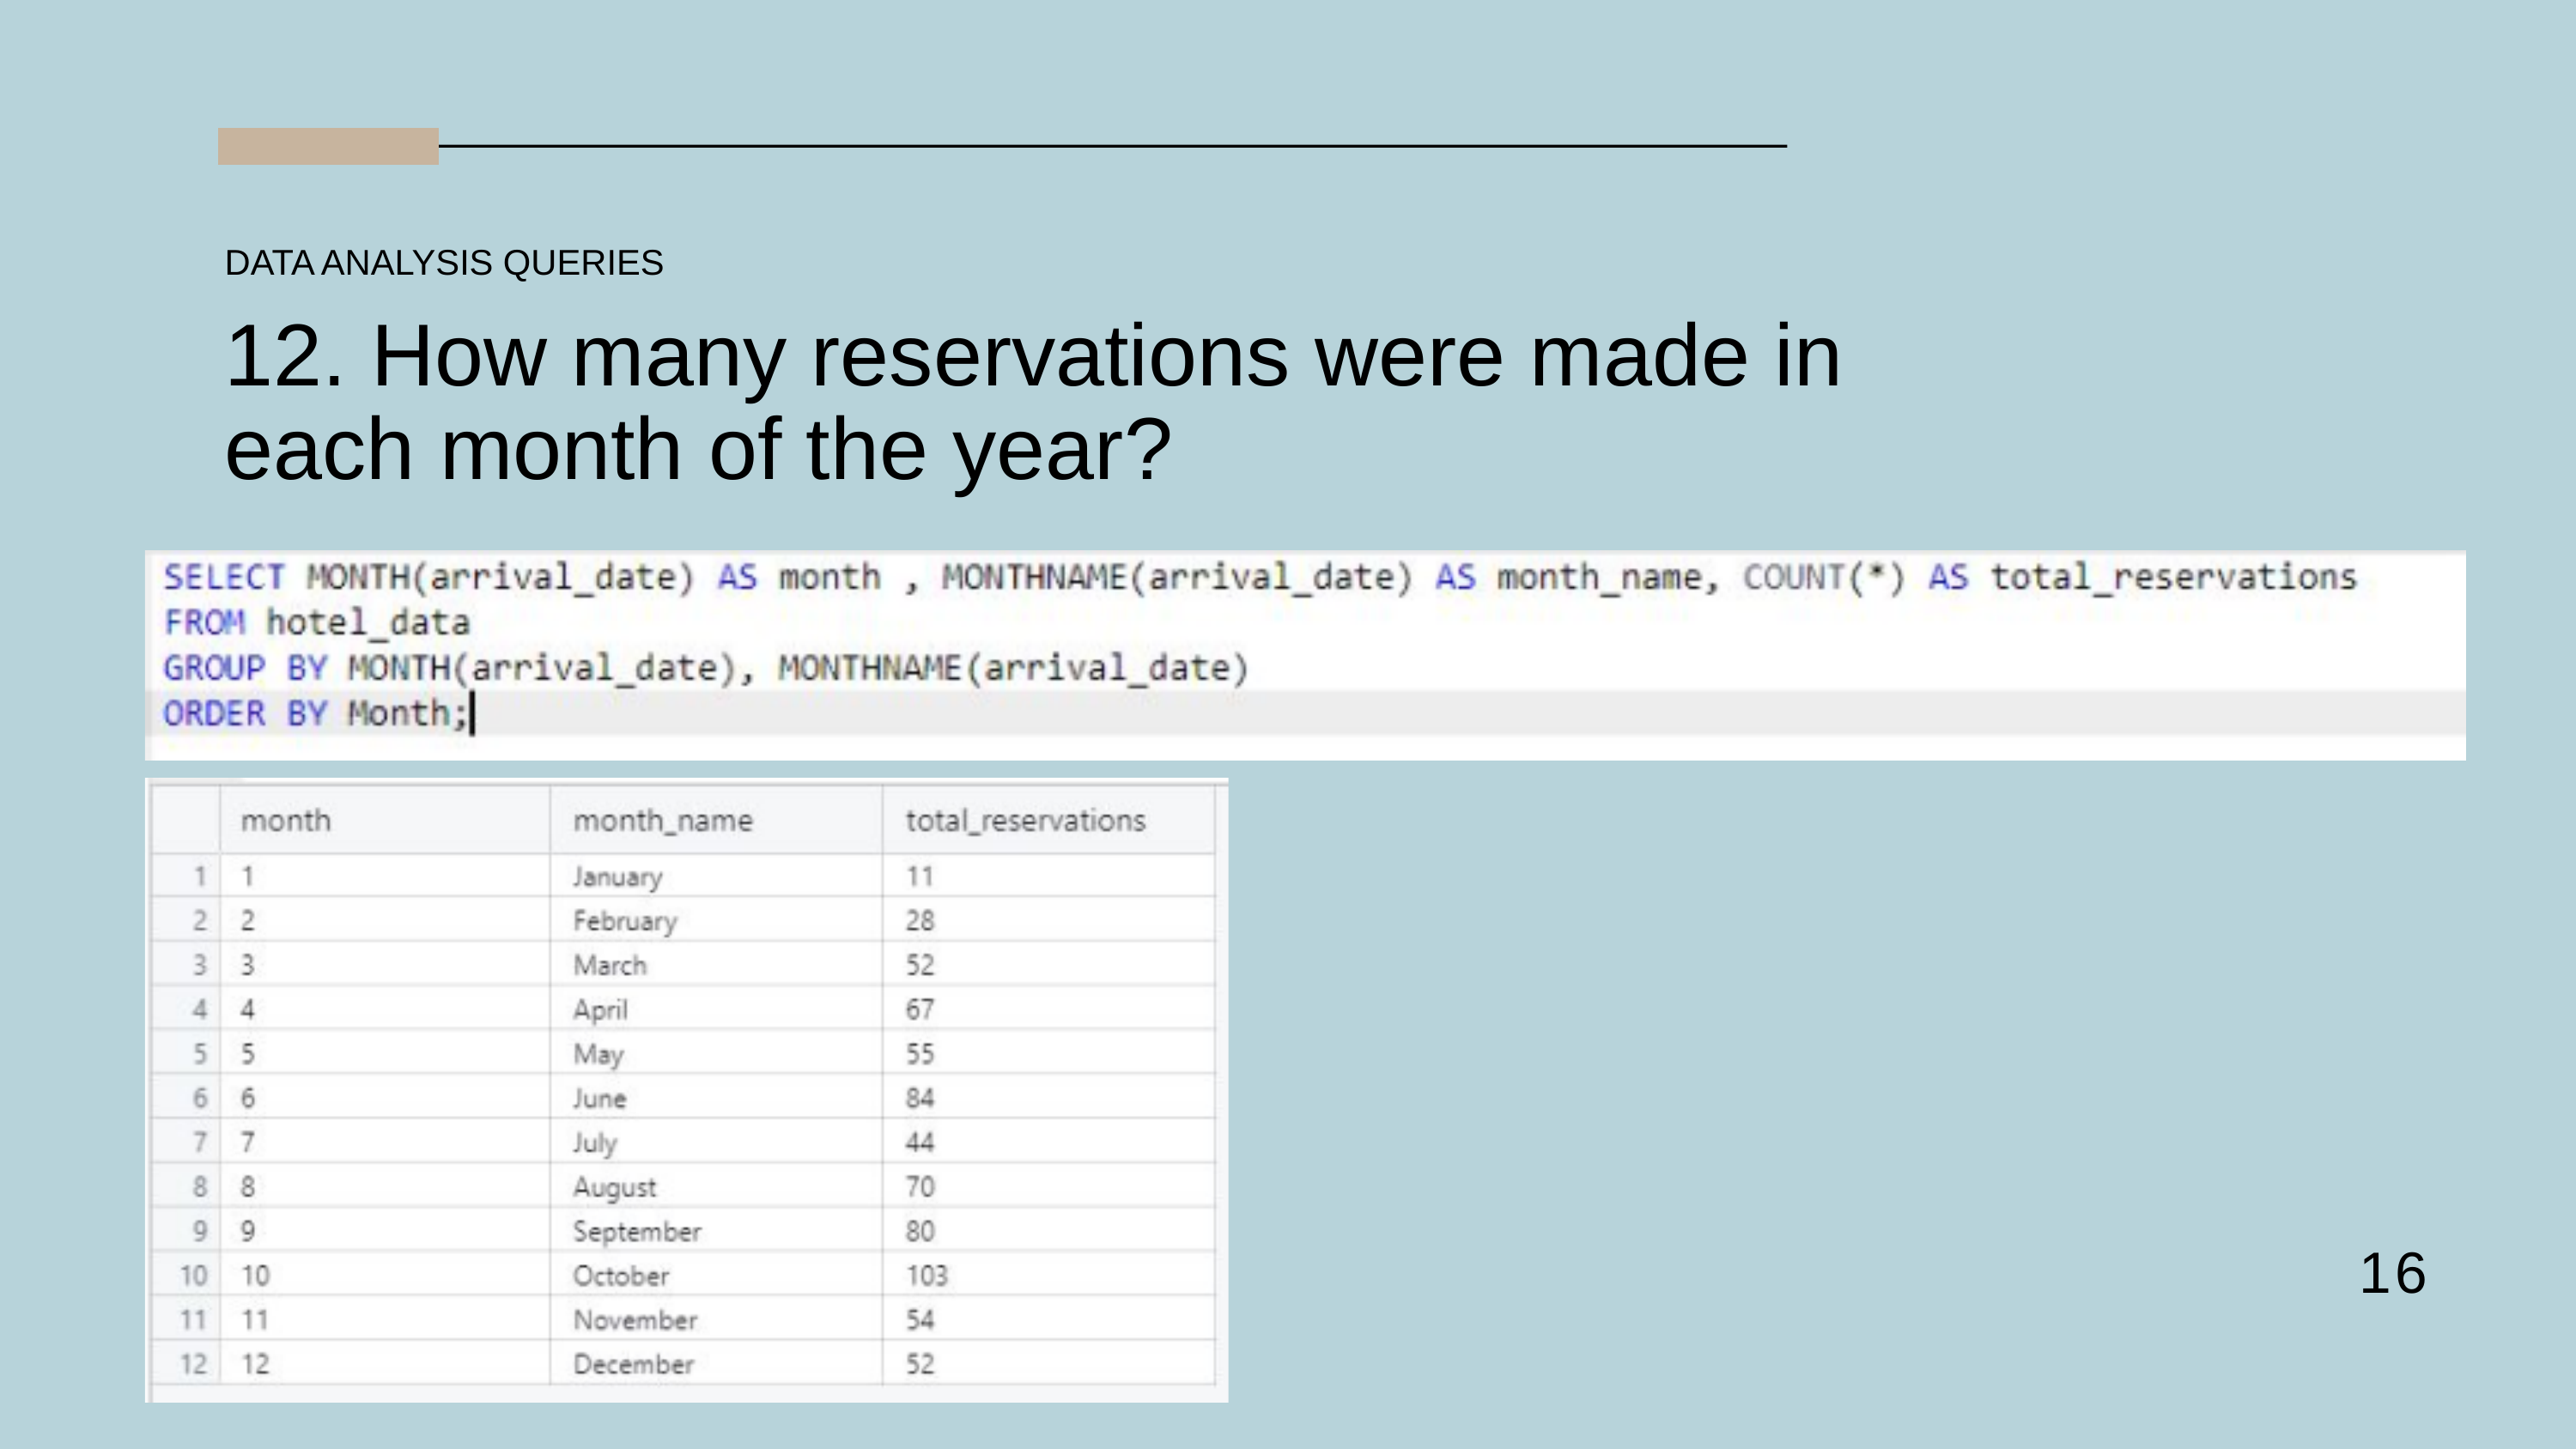

DATA ANALYSIS QUERIES
12. How many reservations were made in each month of the year?

16